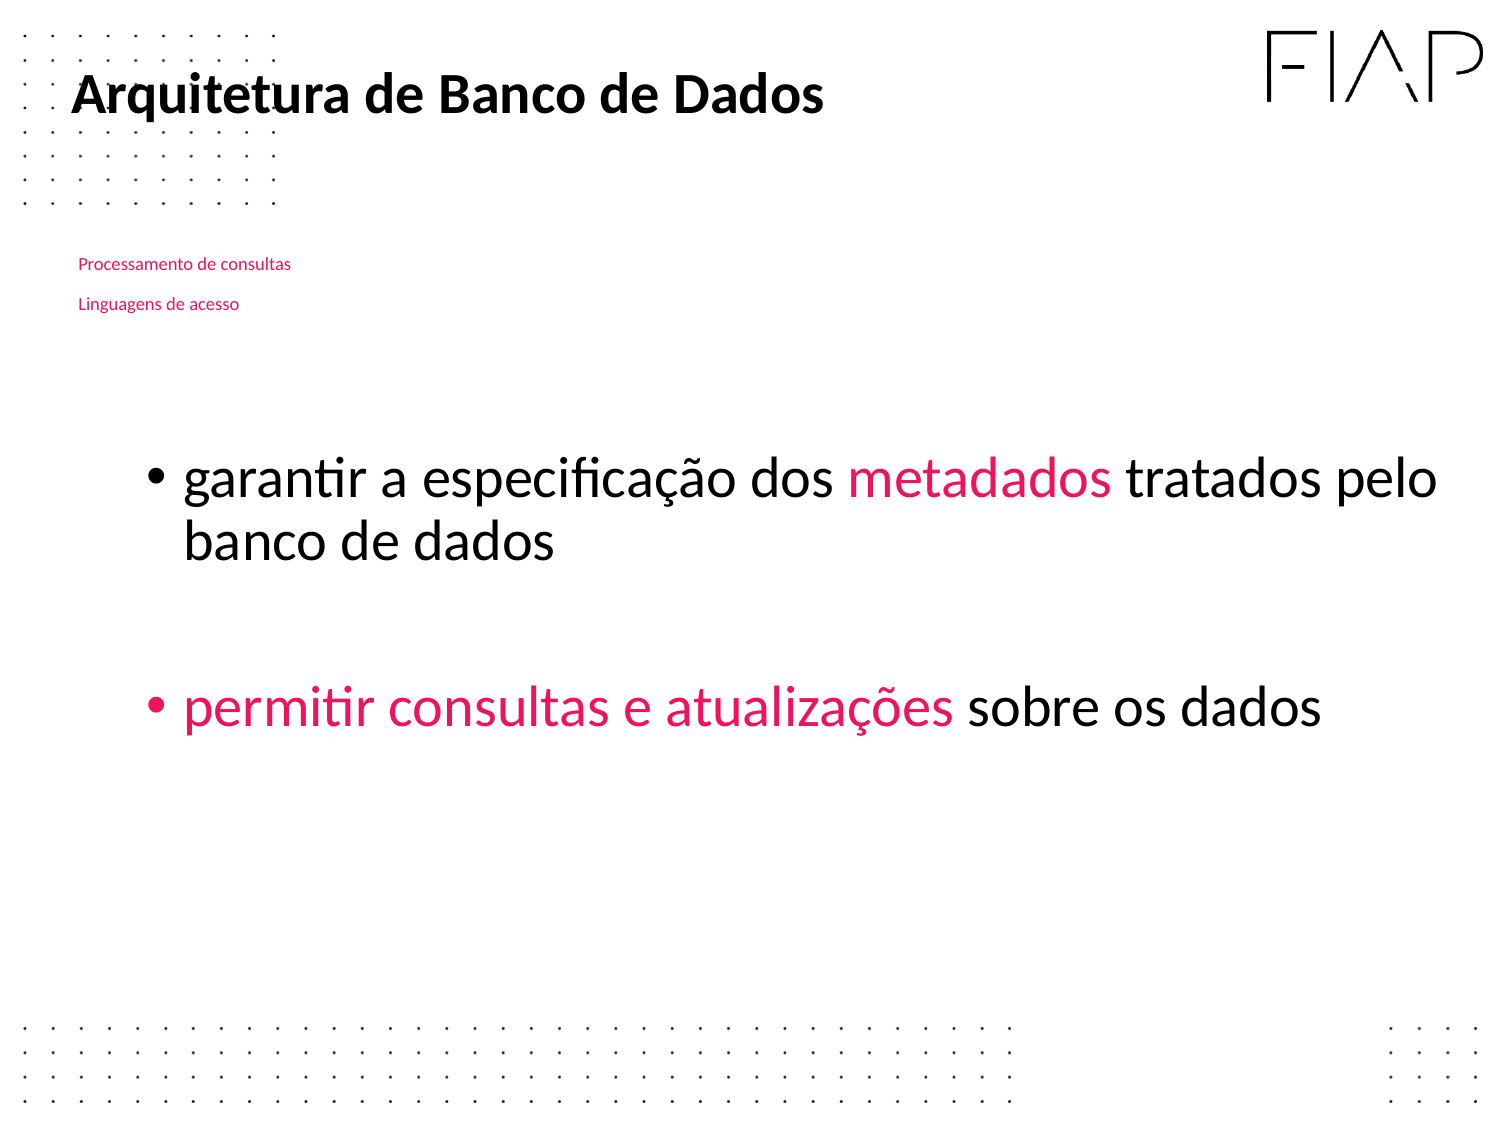

Arquitetura de Banco de Dados
# Processamento de consultas Linguagens de acesso
garantir a especificação dos metadados tratados pelo banco de dados

permitir consultas e atualizações sobre os dados